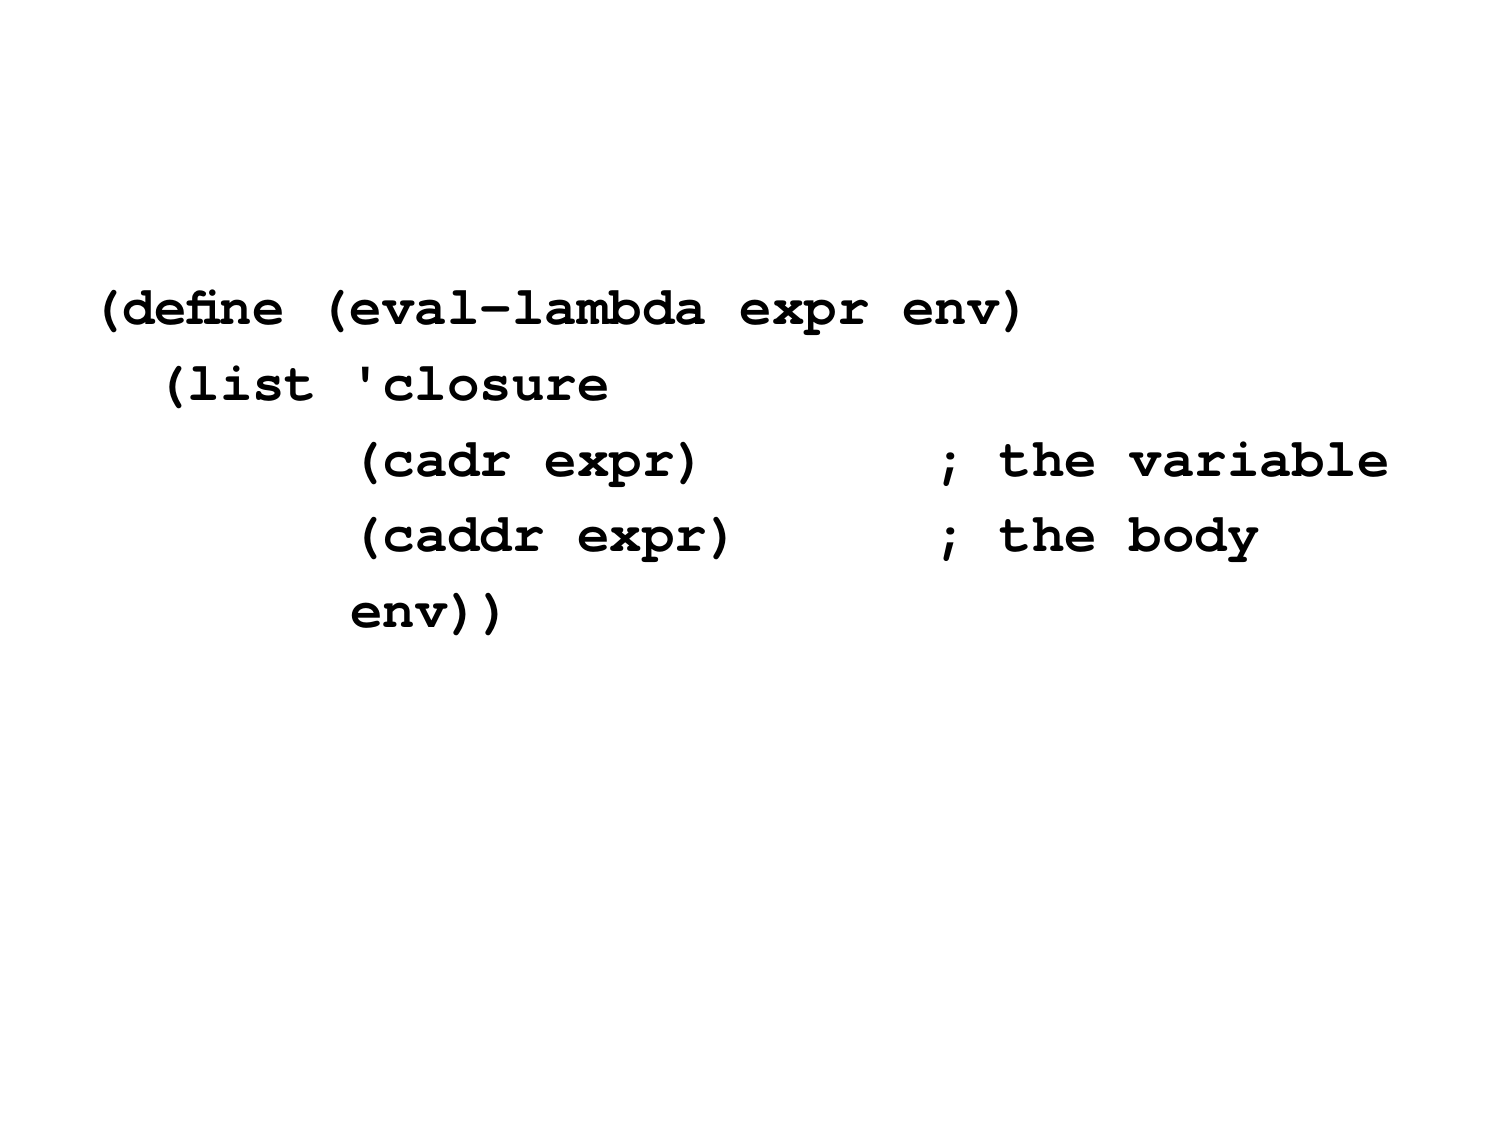

#
(define (eval-lambda expr env)
  (list 'closure
        (cadr expr)       ; the variable
        (caddr expr)      ; the body
        env))